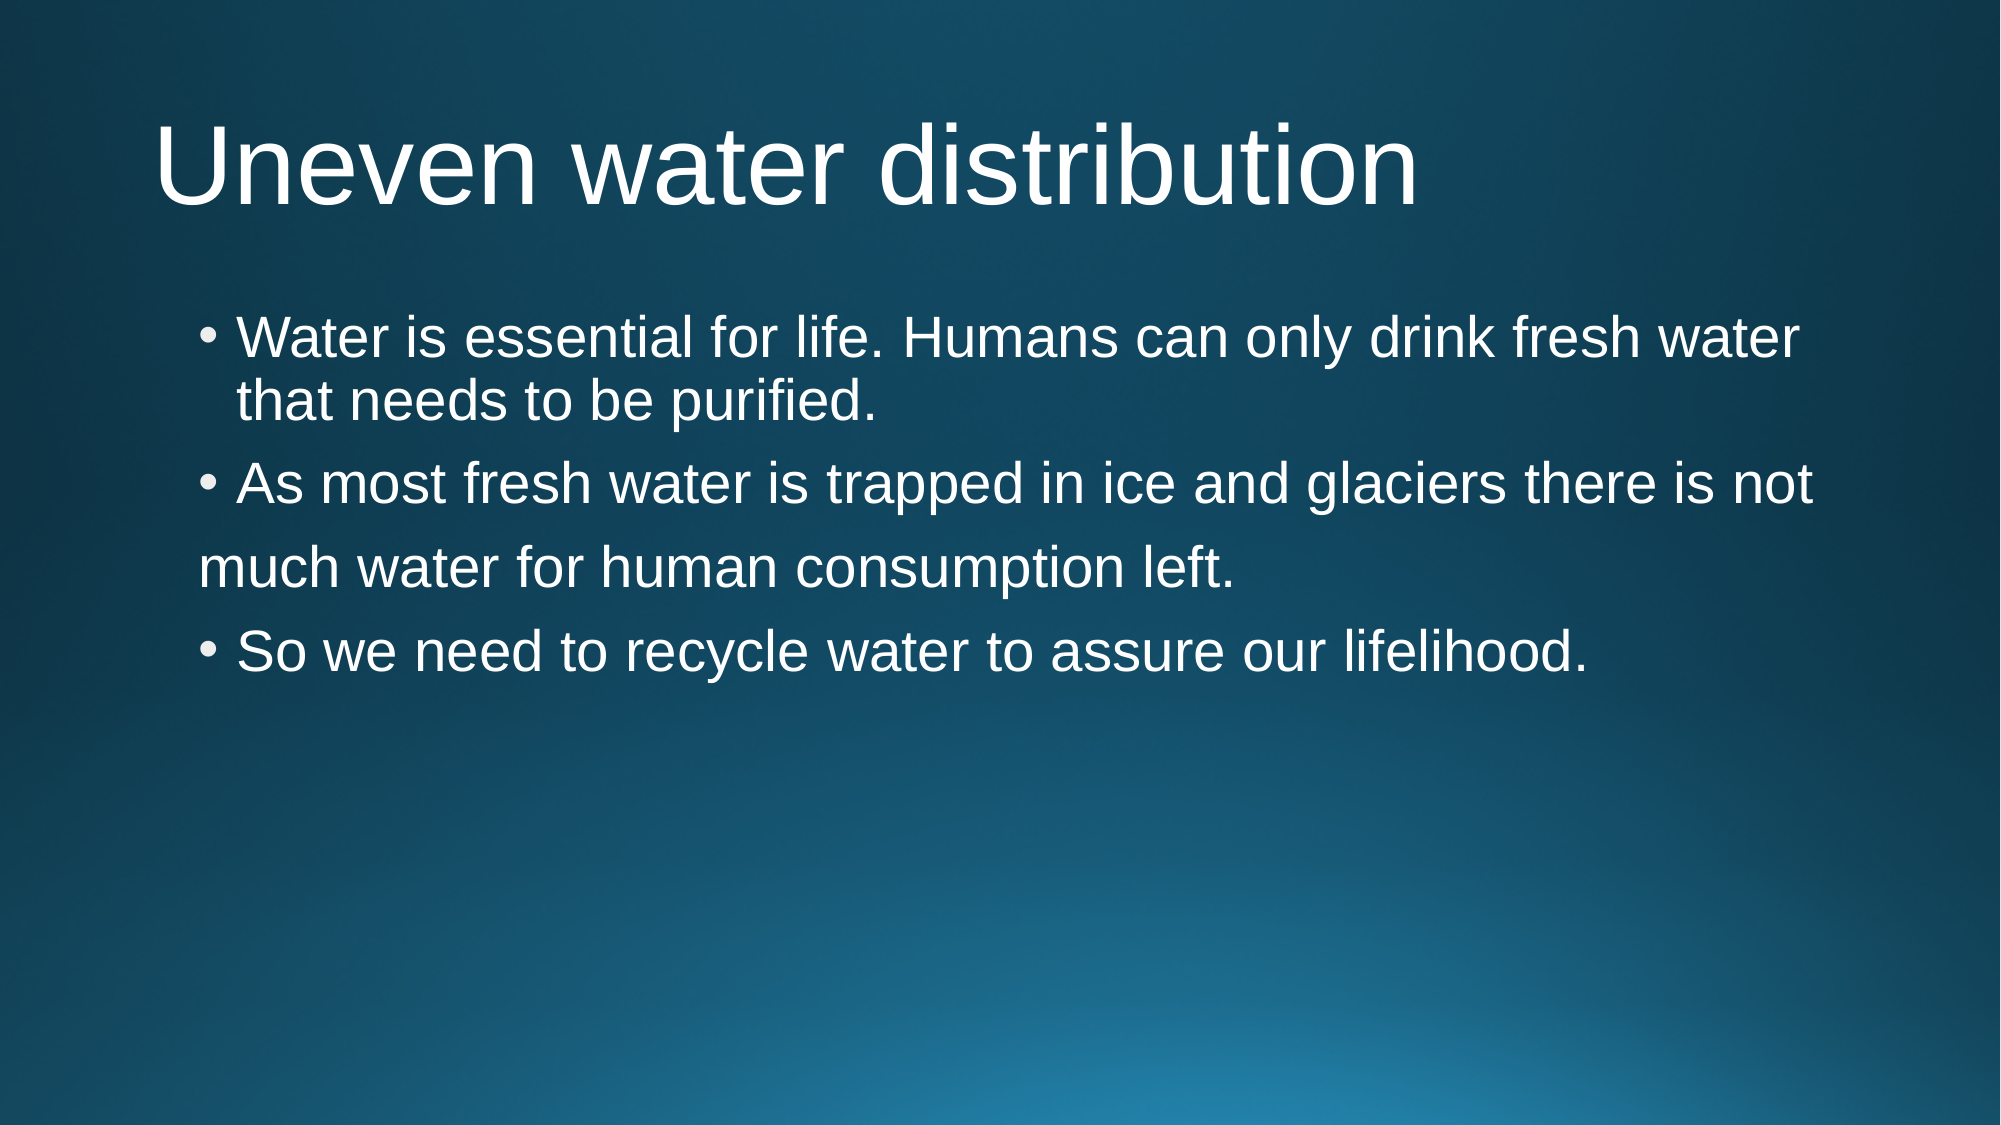

# Uneven water distribution
Water is essential for life. Humans can only drink fresh water that needs to be purified.
As most fresh water is trapped in ice and glaciers there is not
much water for human consumption left.
So we need to recycle water to assure our lifelihood.